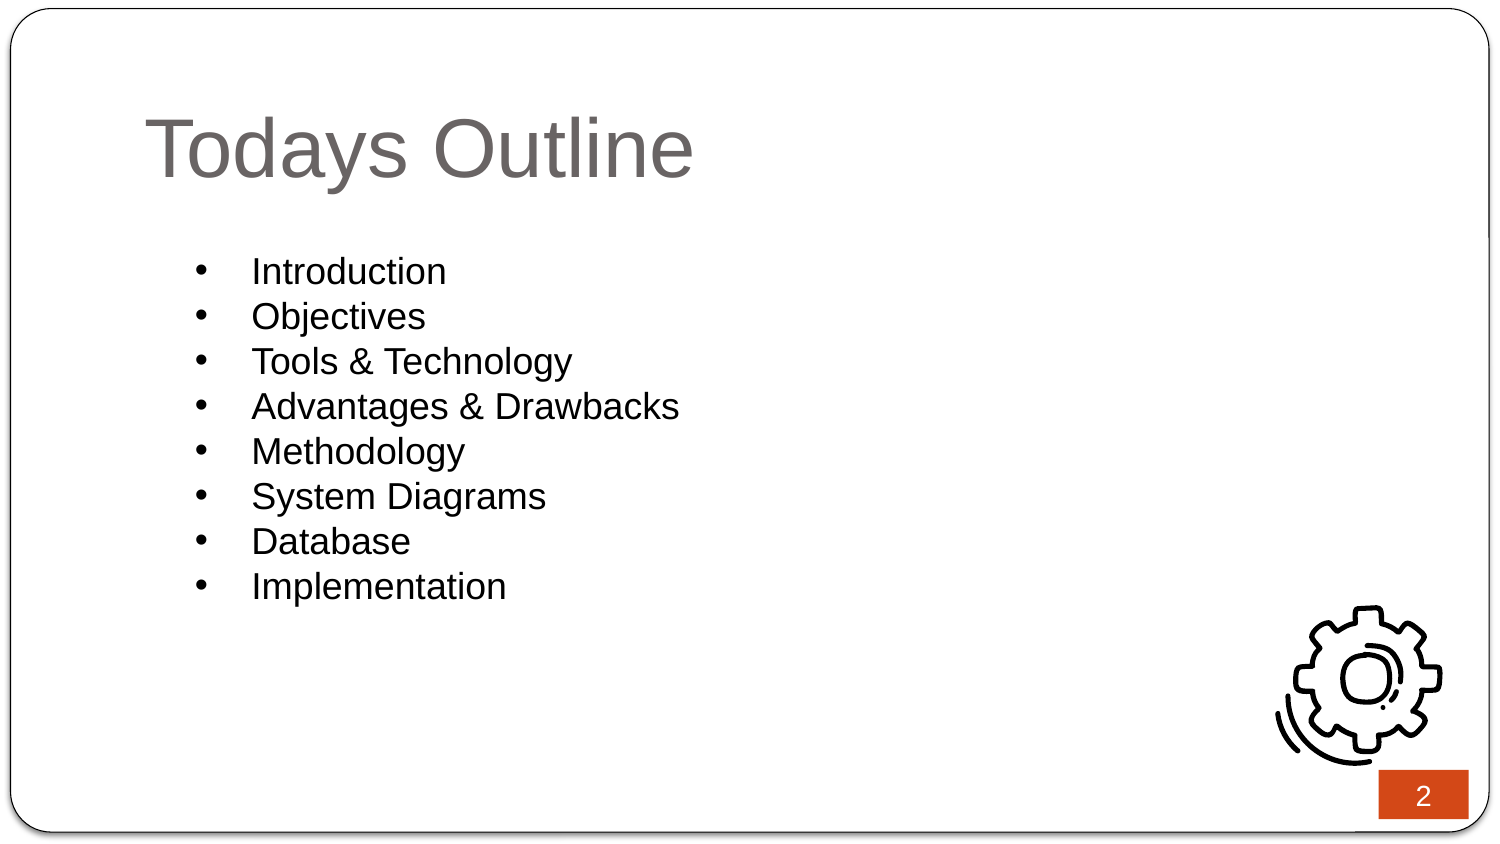

# Todays Outline
Introduction
Objectives
Tools & Technology
Advantages & Drawbacks
Methodology
System Diagrams
Database
Implementation

2